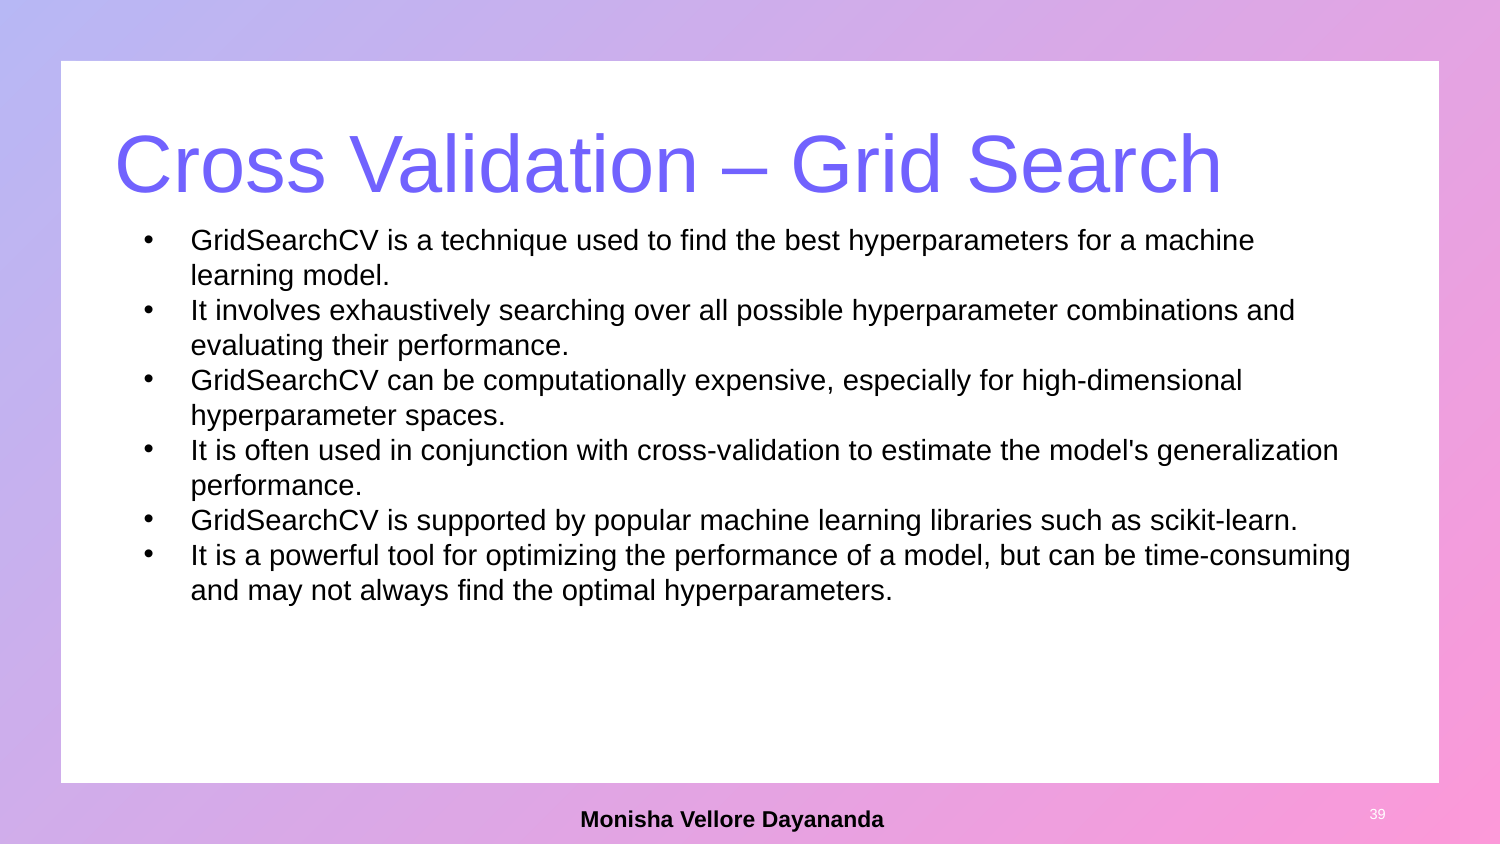

# Cross Validation – Grid Search
GridSearchCV is a technique used to find the best hyperparameters for a machine learning model.
It involves exhaustively searching over all possible hyperparameter combinations and evaluating their performance.
GridSearchCV can be computationally expensive, especially for high-dimensional hyperparameter spaces.
It is often used in conjunction with cross-validation to estimate the model's generalization performance.
GridSearchCV is supported by popular machine learning libraries such as scikit-learn.
It is a powerful tool for optimizing the performance of a model, but can be time-consuming and may not always find the optimal hyperparameters.
Monisha Vellore Dayananda
39